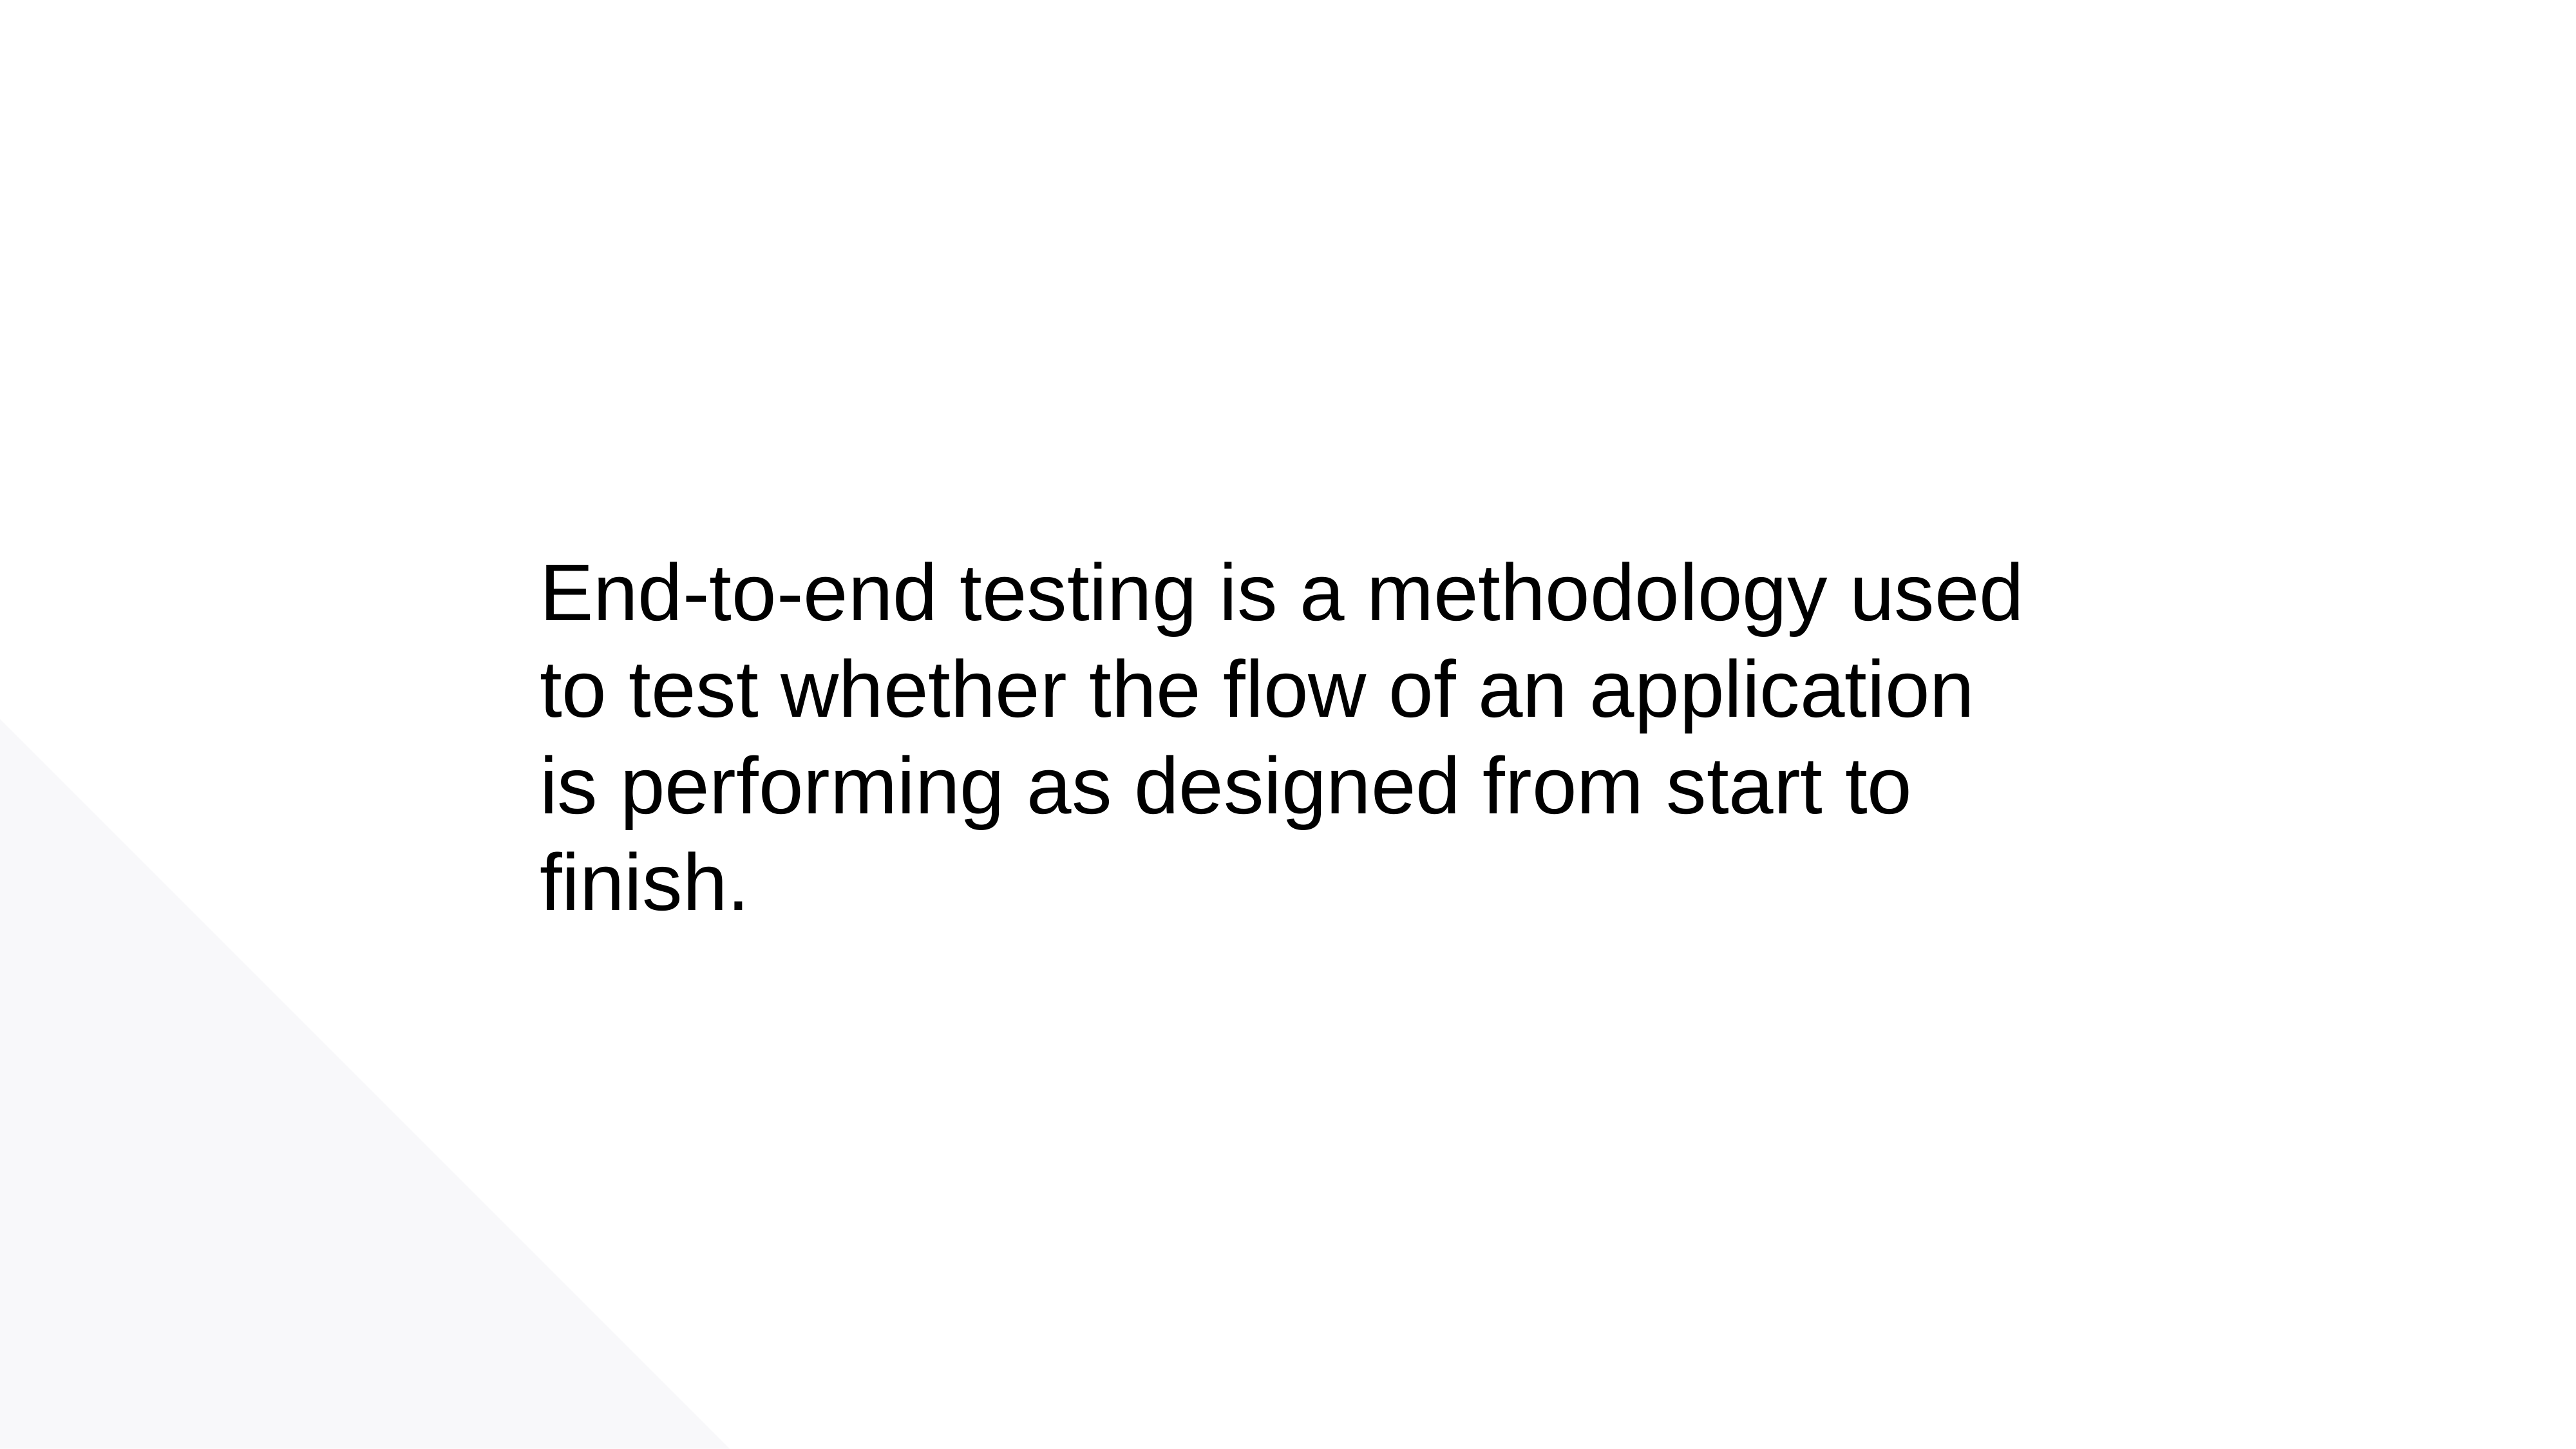

End-to-end testing is a methodology used to test whether the flow of an application is performing as designed from start to finish.